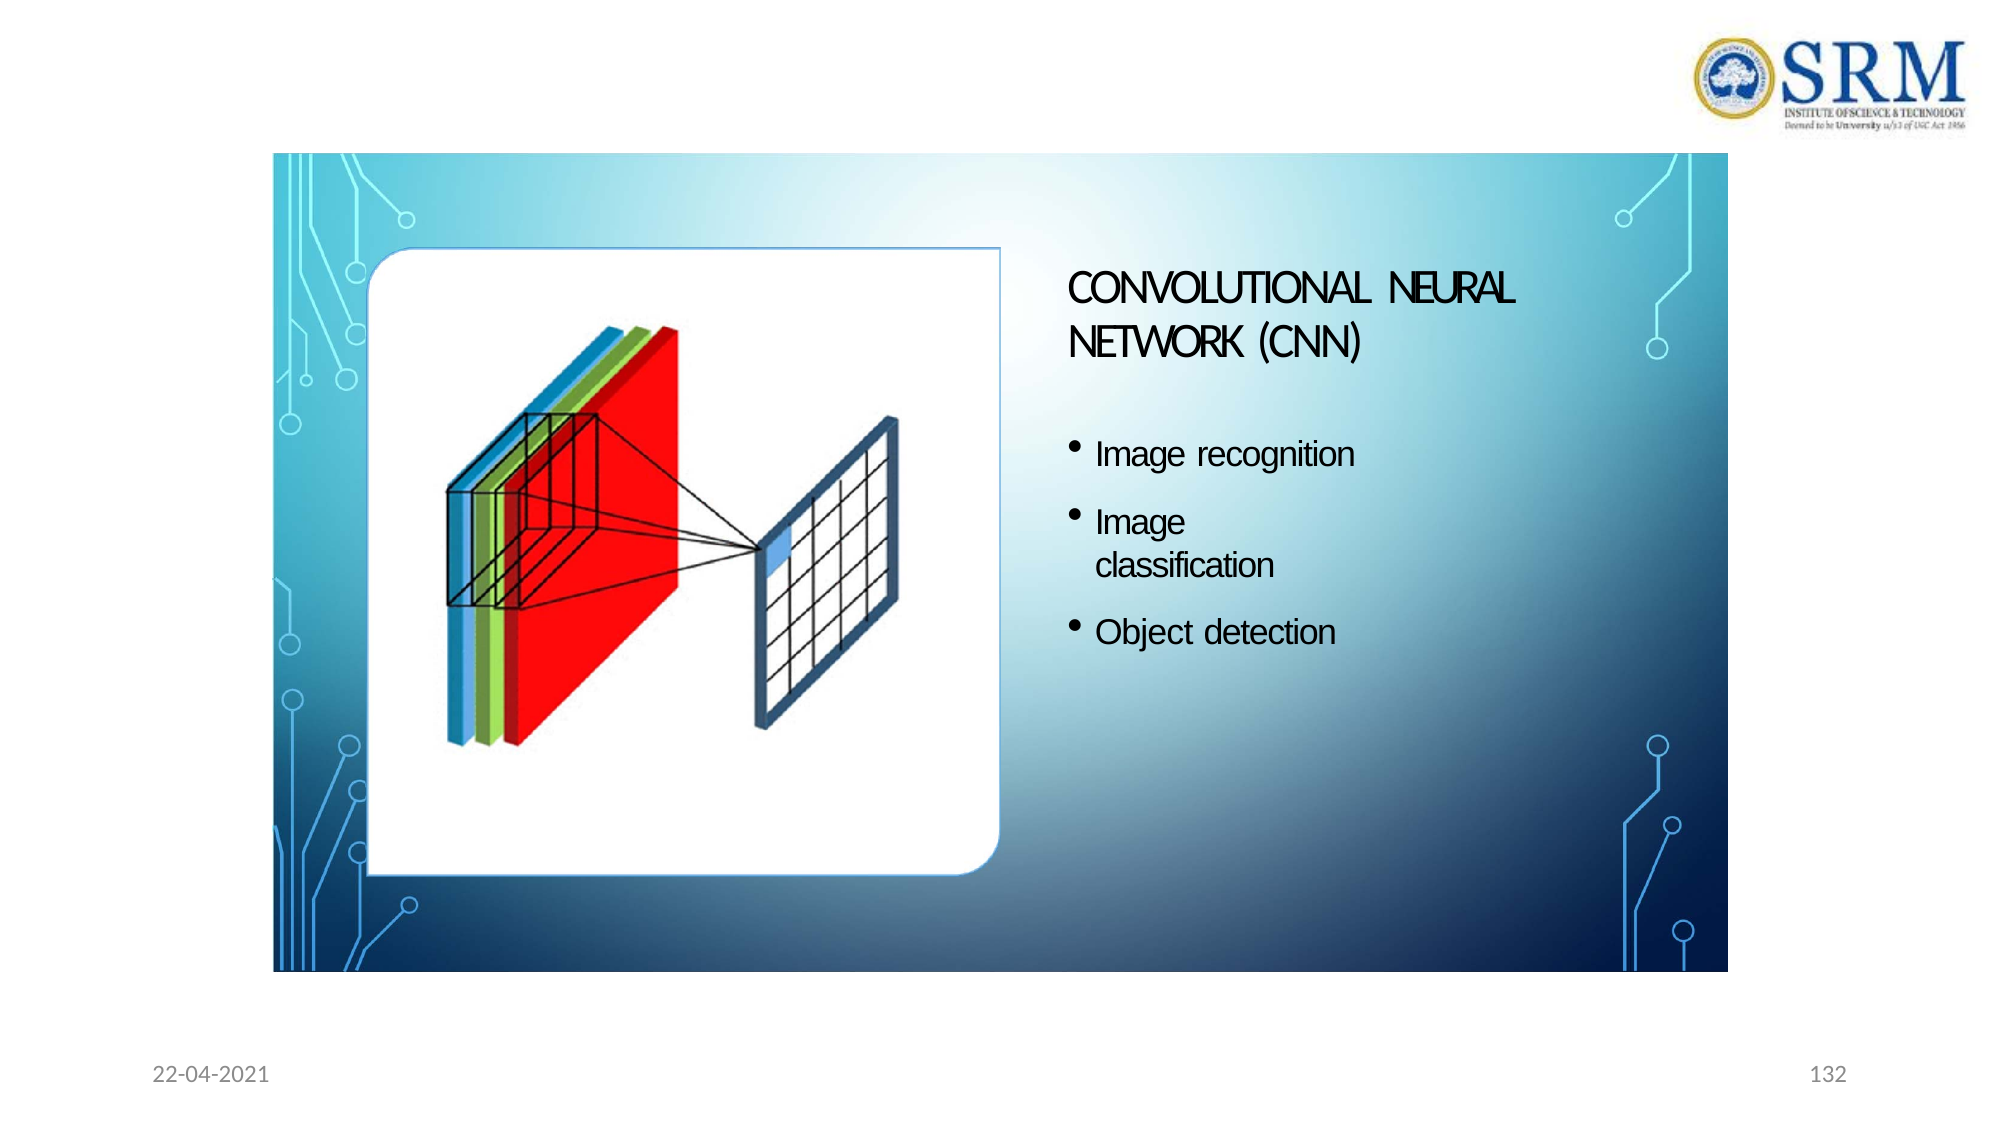

# CONVOLUTIONAL  NEURAL NETWORK (CNN)

Image recognition
Image classification
Object detection

22-04-2021
132